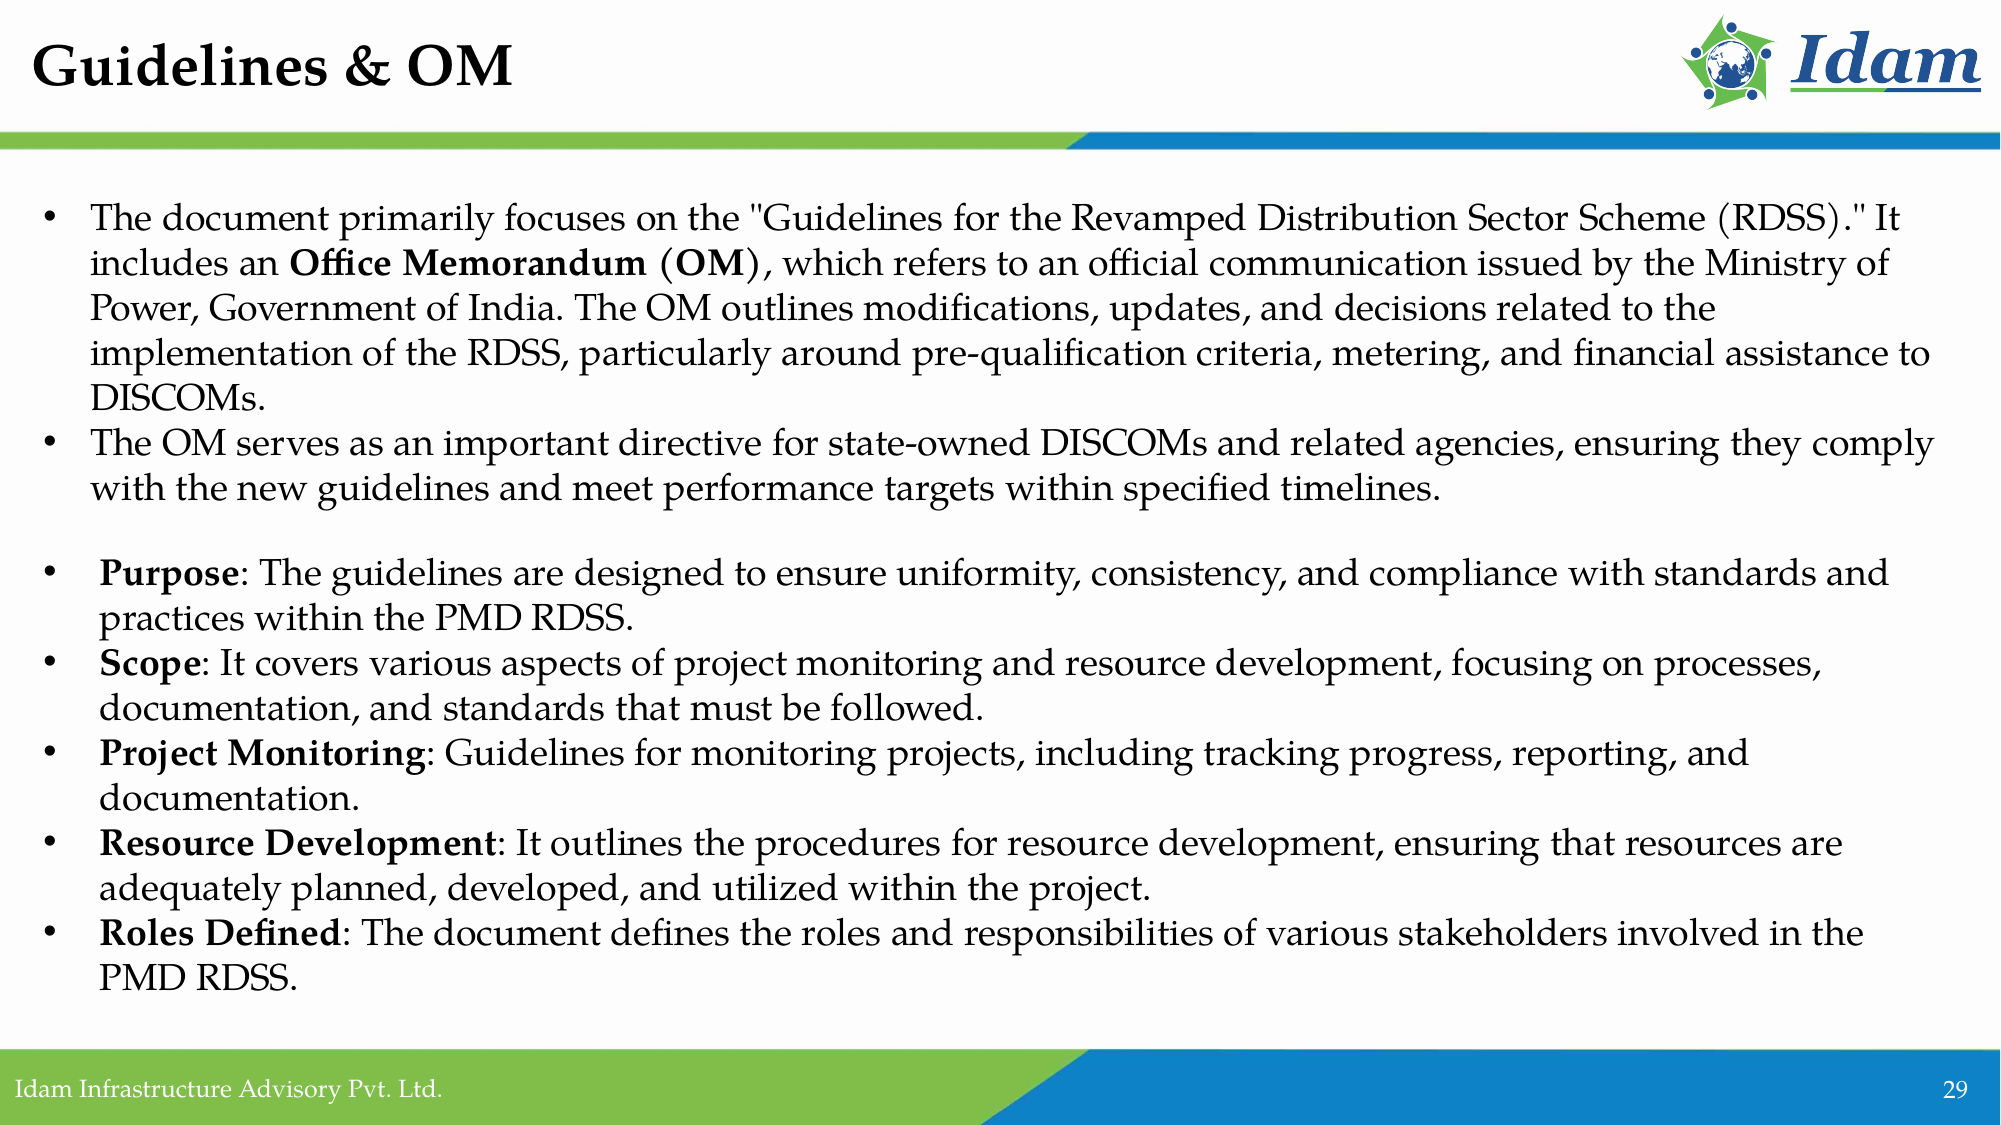

Guidelines & OM
The document primarily focuses on the "Guidelines for the Revamped Distribution Sector Scheme (RDSS)." It includes an Office Memorandum (OM), which refers to an official communication issued by the Ministry of Power, Government of India. The OM outlines modifications, updates, and decisions related to the implementation of the RDSS, particularly around pre-qualification criteria, metering, and financial assistance to DISCOMs.​
The OM serves as an important directive for state-owned DISCOMs and related agencies, ensuring they comply with the new guidelines and meet performance targets within specified timelines.

Purpose: The guidelines are designed to ensure uniformity, consistency, and compliance with standards and practices within the PMD RDSS.
Scope: It covers various aspects of project monitoring and resource development, focusing on processes, documentation, and standards that must be followed.
Project Monitoring: Guidelines for monitoring projects, including tracking progress, reporting, and documentation.
Resource Development: It outlines the procedures for resource development, ensuring that resources are adequately planned, developed, and utilized within the project.
Roles Defined: The document defines the roles and responsibilities of various stakeholders involved in the PMD RDSS.
29